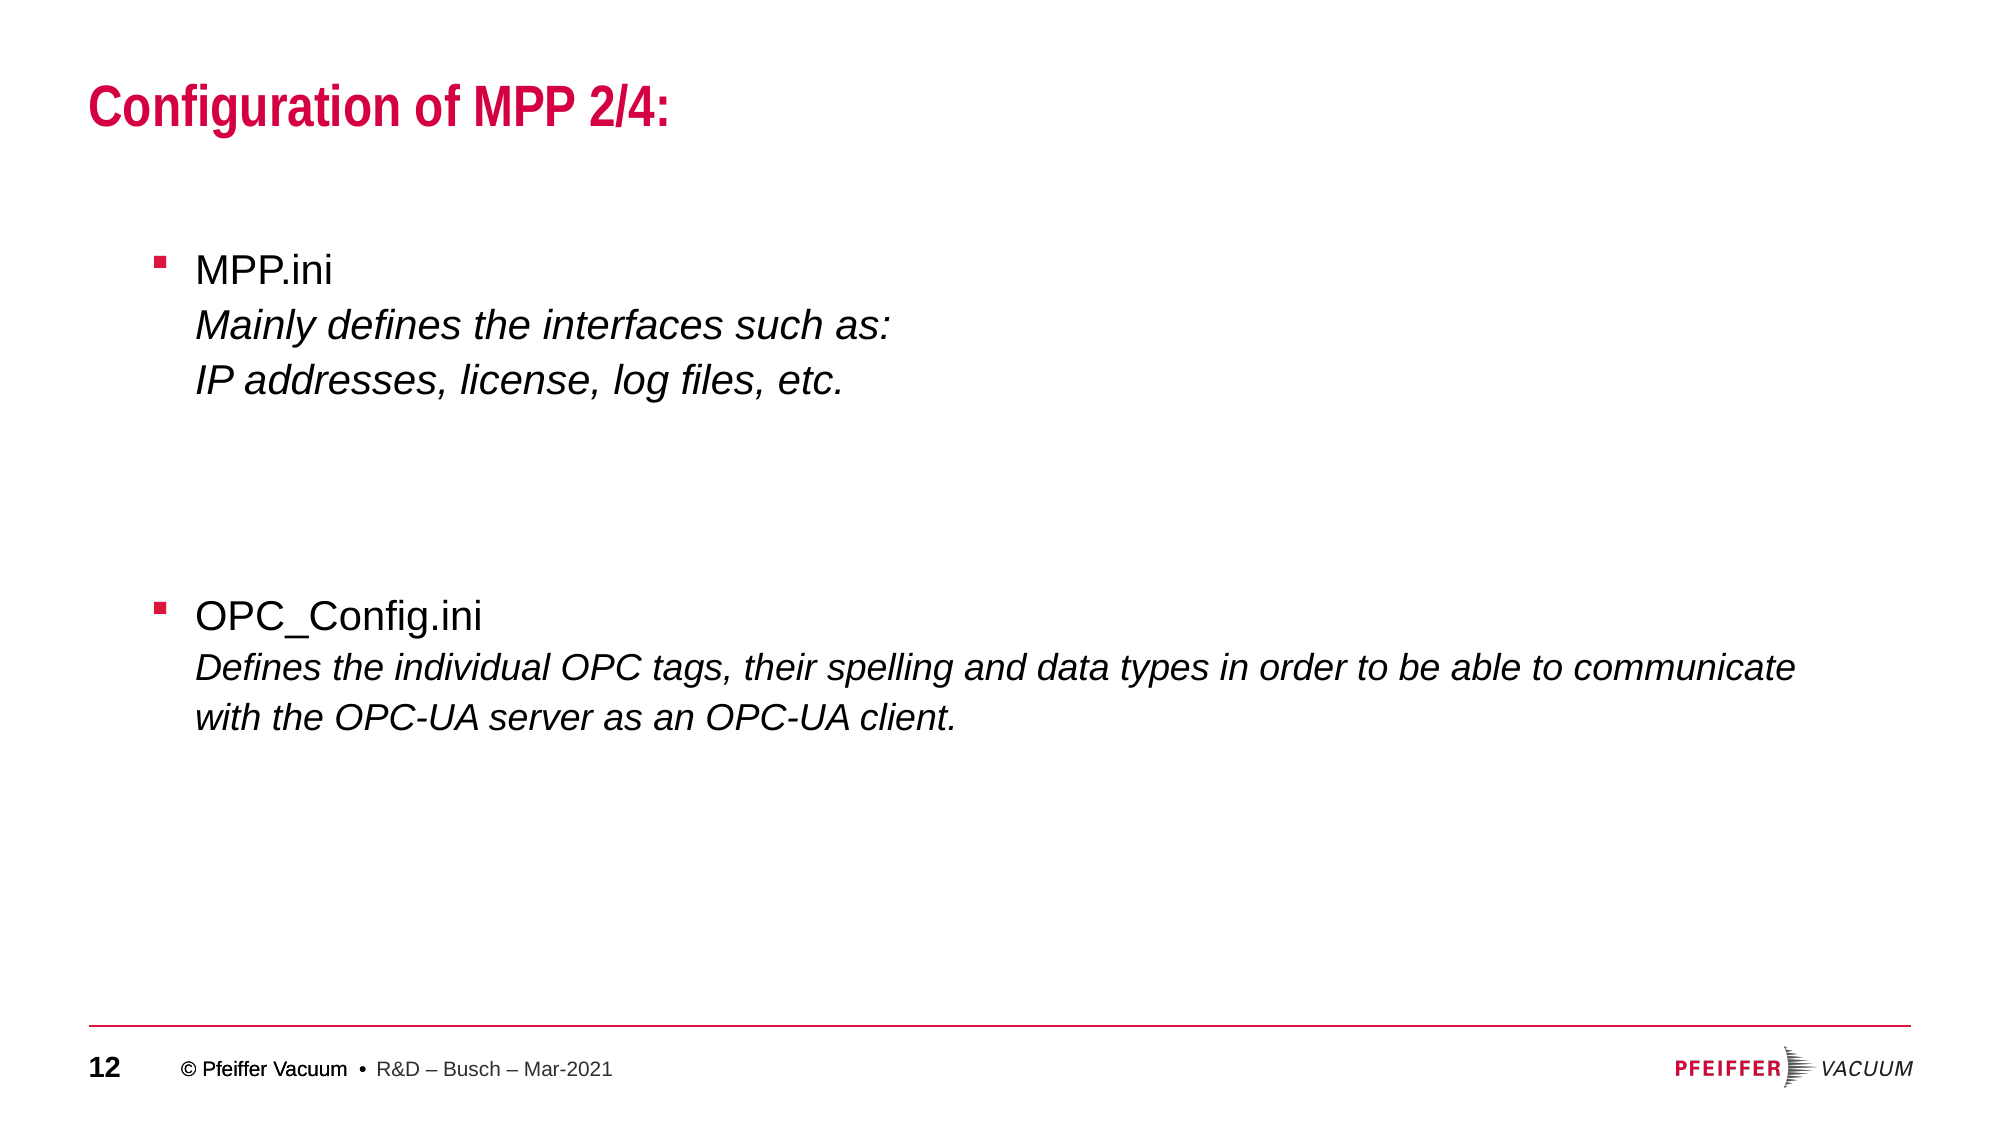

# Configuration of MPP 2/4:
MPP.ini
Mainly defines the interfaces such as:
IP addresses, license, log files, etc.
OPC_Config.ini
Defines the individual OPC tags, their spelling and data types in order to be able to communicate with the OPC-UA server as an OPC-UA client.
R&D – Busch – Mar-2021